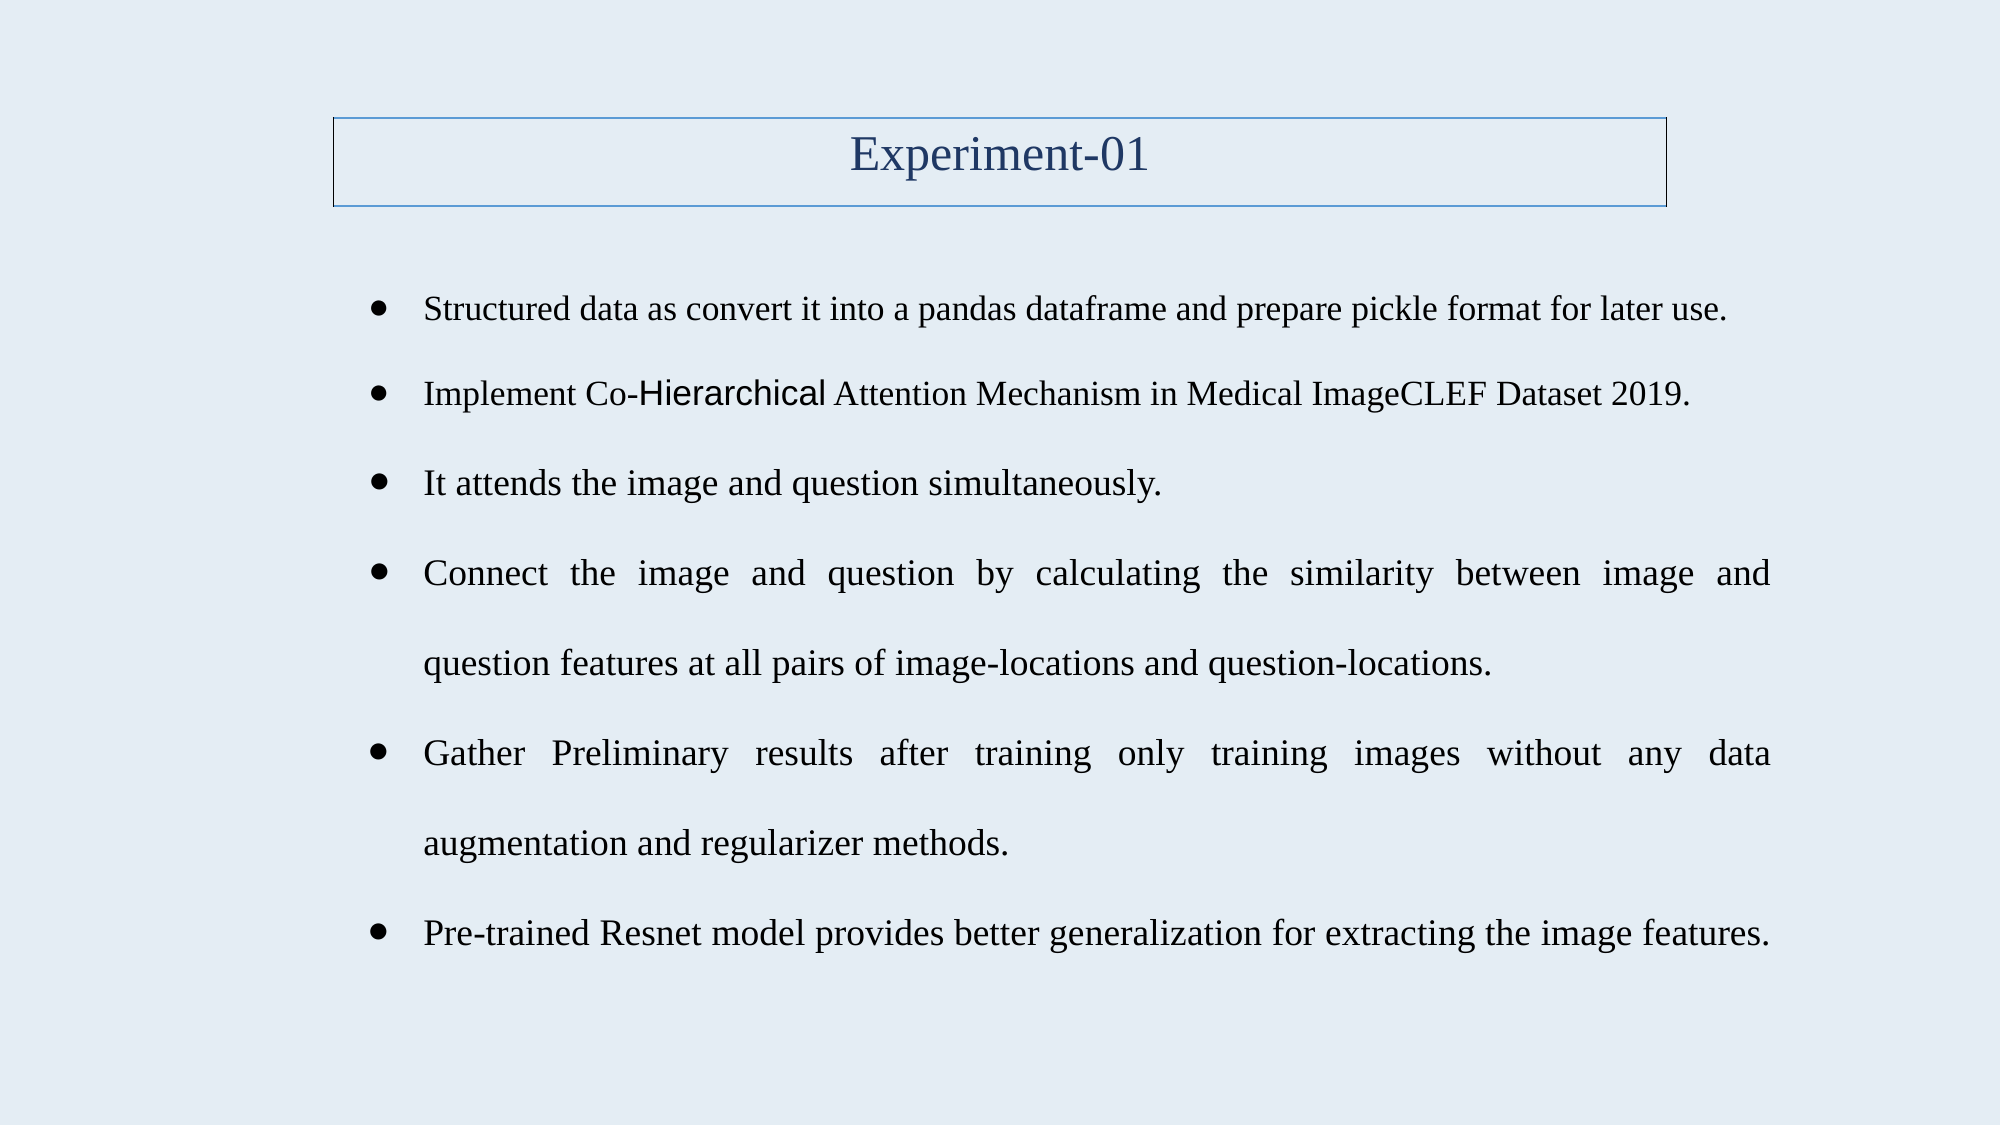

| Experiment-01 |
| --- |
Structured data as convert it into a pandas dataframe and prepare pickle format for later use.
Implement Co-Hierarchical Attention Mechanism in Medical ImageCLEF Dataset 2019.
It attends the image and question simultaneously.
Connect the image and question by calculating the similarity between image and question features at all pairs of image-locations and question-locations.
Gather Preliminary results after training only training images without any data augmentation and regularizer methods.
Pre-trained Resnet model provides better generalization for extracting the image features.